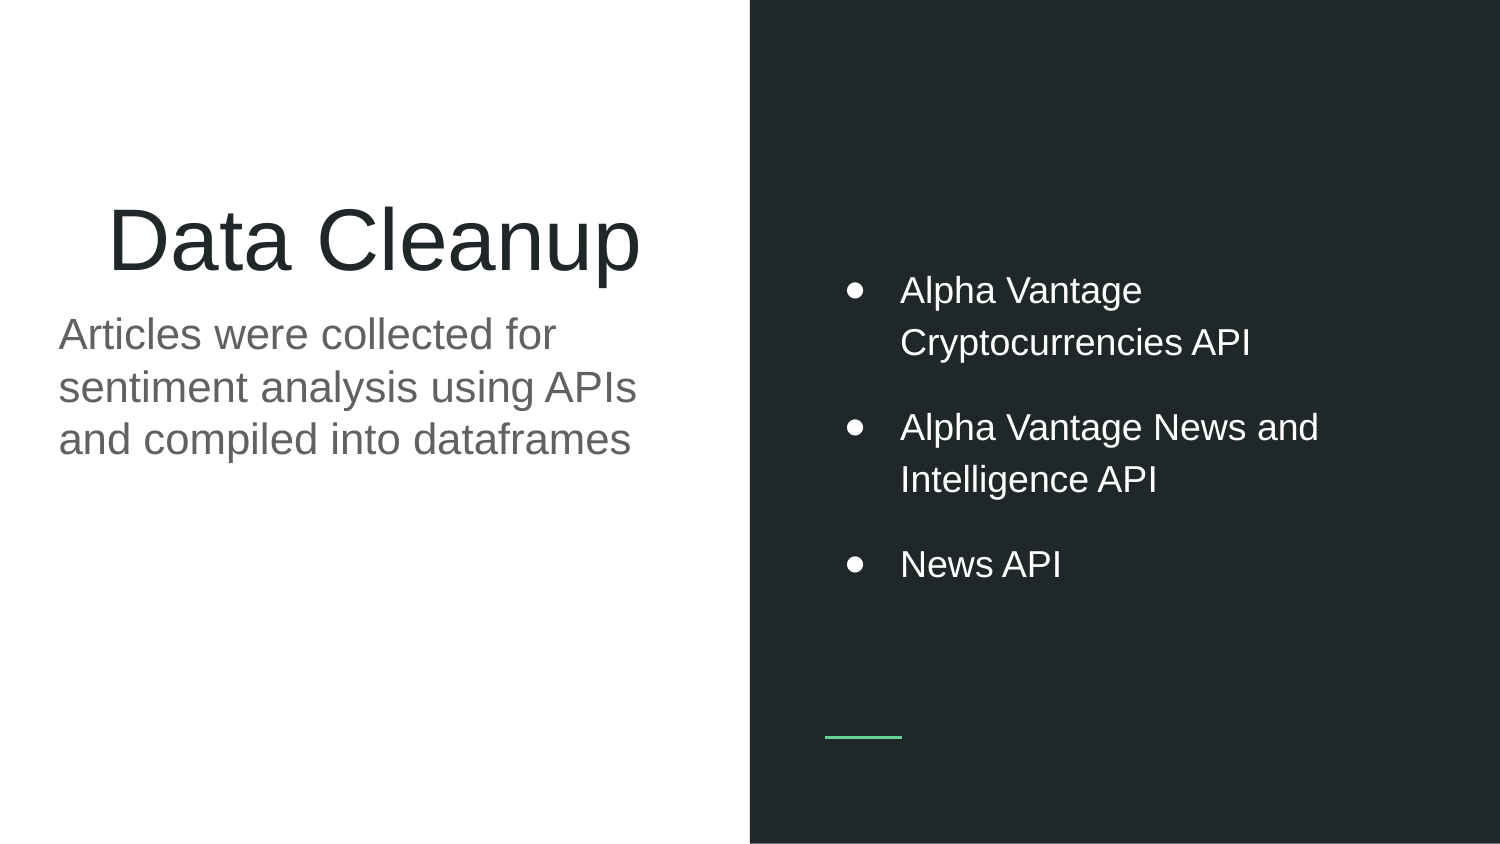

Alpha Vantage Cryptocurrencies API
Alpha Vantage News and Intelligence API
News API
# Data Cleanup
Articles were collected for sentiment analysis using APIs and compiled into dataframes